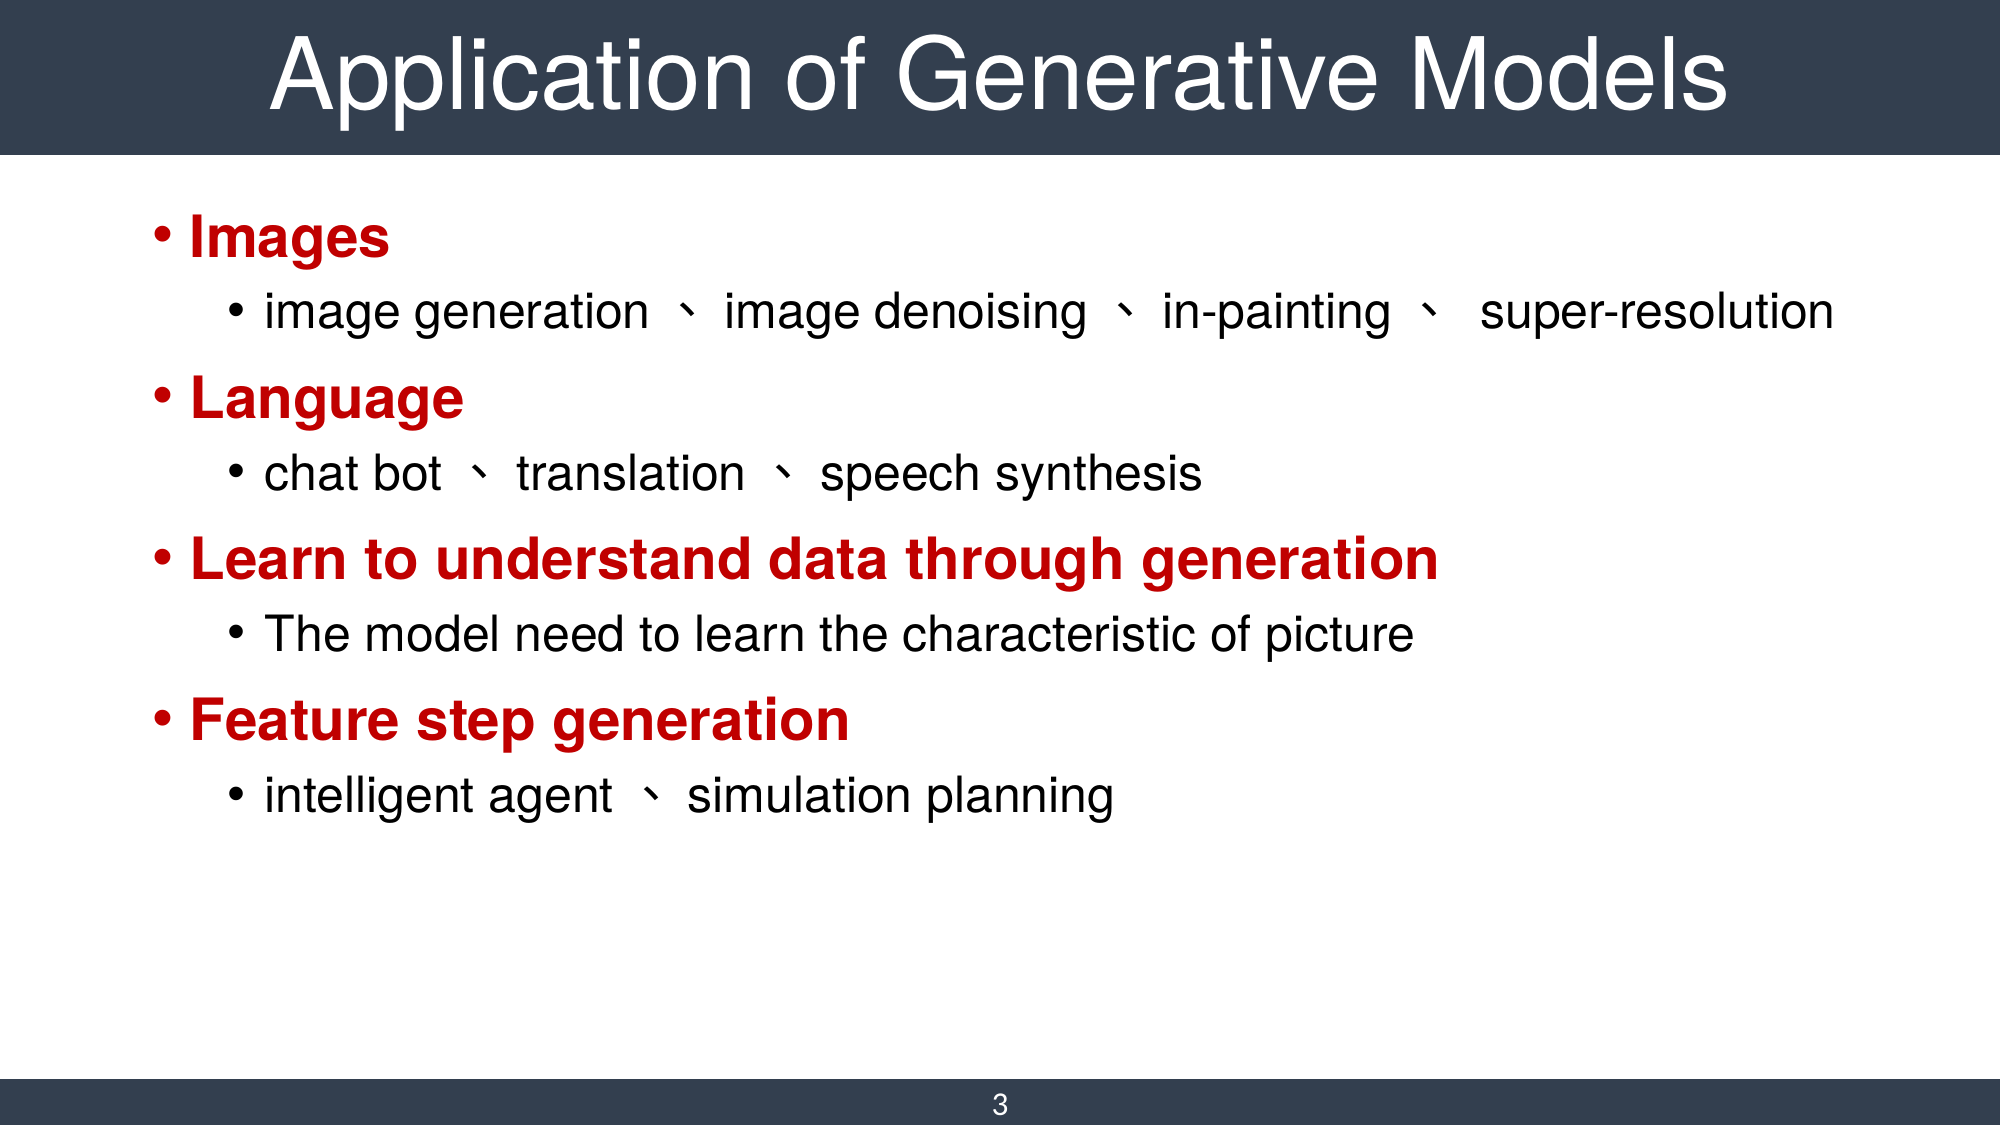

# Application of Generative Models
Images
image generation、image denoising、in-painting、 super-resolution
Language
chat bot、translation、speech synthesis
Learn to understand data through generation
The model need to learn the characteristic of picture
Feature step generation
intelligent agent、simulation planning

3